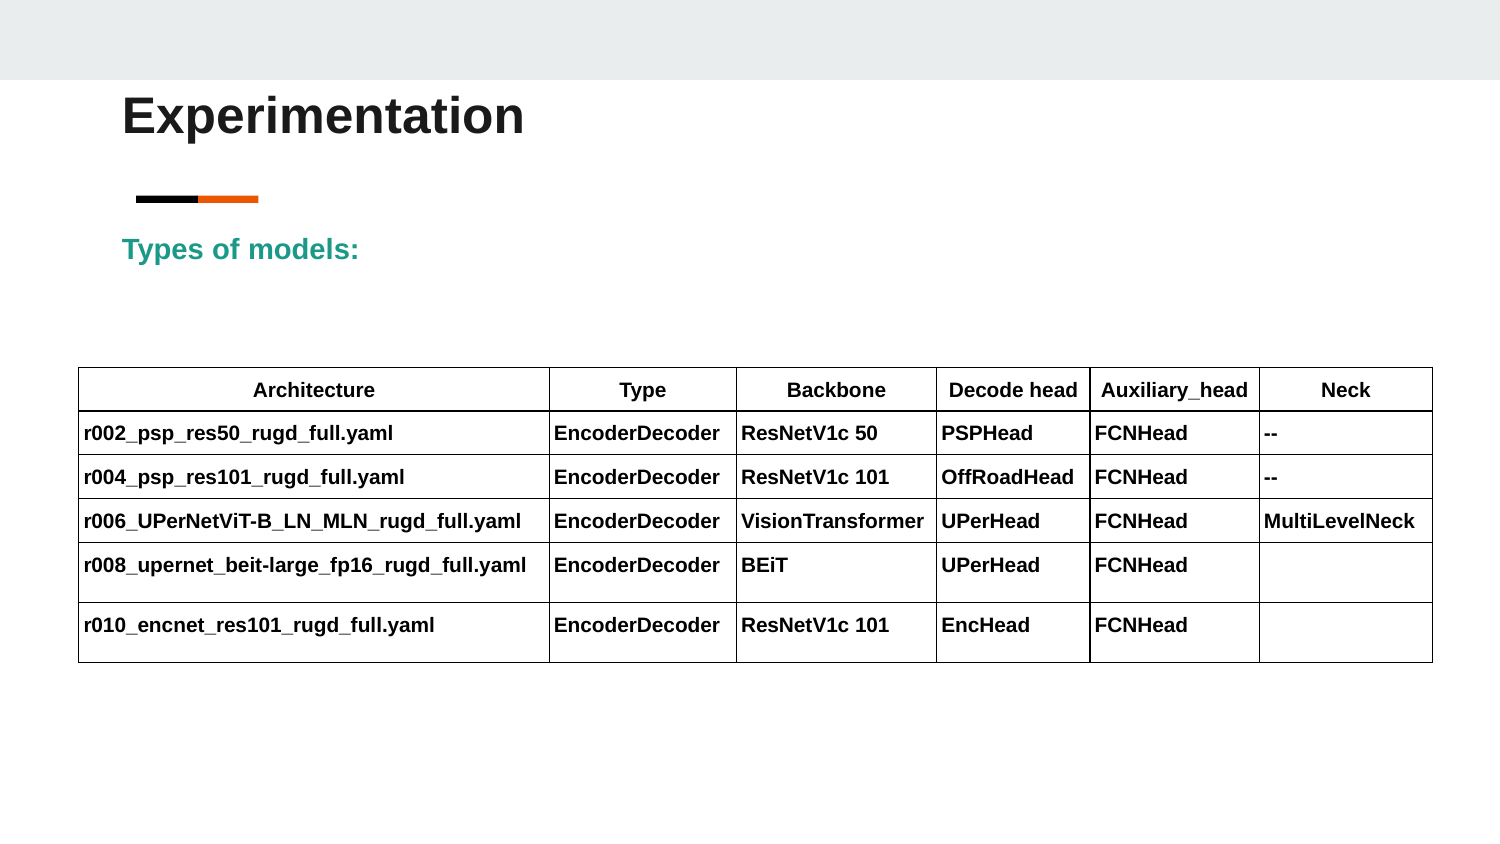

Experimentation
Types of models:

[1]
| Architecture | Type | Backbone | Decode head | Auxiliary\_head | Neck |
| --- | --- | --- | --- | --- | --- |
| r002\_psp\_res50\_rugd\_full.yaml | EncoderDecoder | ResNetV1c 50 | PSPHead | FCNHead | -- |
| r004\_psp\_res101\_rugd\_full.yaml | EncoderDecoder | ResNetV1c 101 | OffRoadHead | FCNHead | -- |
| r006\_UPerNetViT-B\_LN\_MLN\_rugd\_full.yaml | EncoderDecoder | VisionTransformer | UPerHead | FCNHead | MultiLevelNeck |
| r008\_upernet\_beit-large\_fp16\_rugd\_full.yaml | EncoderDecoder | BEiT | UPerHead | FCNHead |  |
| r010\_encnet\_res101\_rugd\_full.yaml | EncoderDecoder | ResNetV1c 101 | EncHead | FCNHead |  |
[2]
[1]. Zhao, H., Shi, J., Qi, X., Wang, X., Jia, J.: Pyramid scene parsing network. In: CVPR (2017)
[2]https://arxiv.org/pdf/1706.05587.pdf